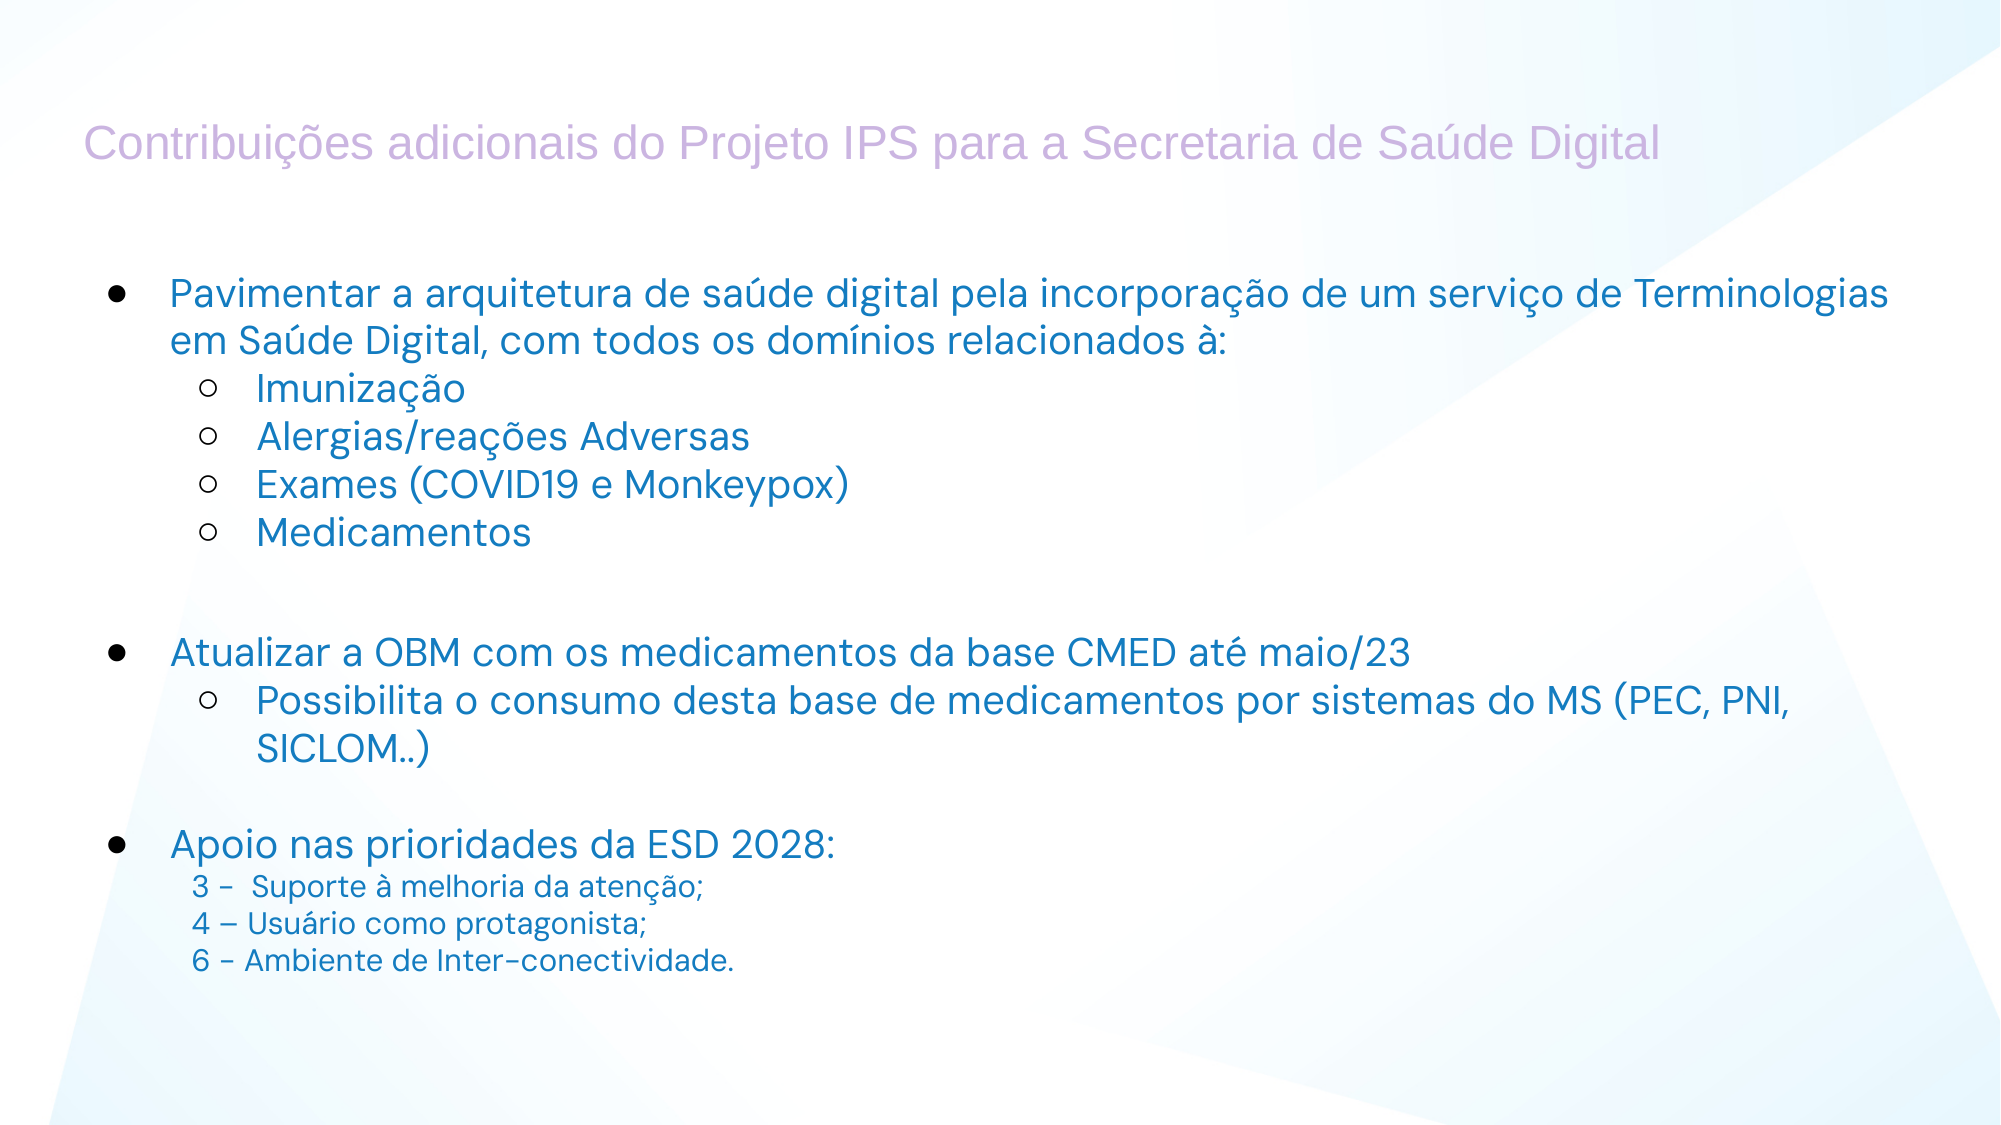

# Contribuições adicionais do Projeto IPS para a Secretaria de Saúde Digital
Pavimentar a arquitetura de saúde digital pela incorporação de um serviço de Terminologias em Saúde Digital, com todos os domínios relacionados à:
Imunização
Alergias/reações Adversas
Exames (COVID19 e Monkeypox)
Medicamentos

Atualizar a OBM com os medicamentos da base CMED até maio/23
Possibilita o consumo desta base de medicamentos por sistemas do MS (PEC, PNI, SICLOM..)
Apoio nas prioridades da ESD 2028:
3 -  Suporte à melhoria da atenção;
4 – Usuário como protagonista;
6 - Ambiente de Inter-conectividade.